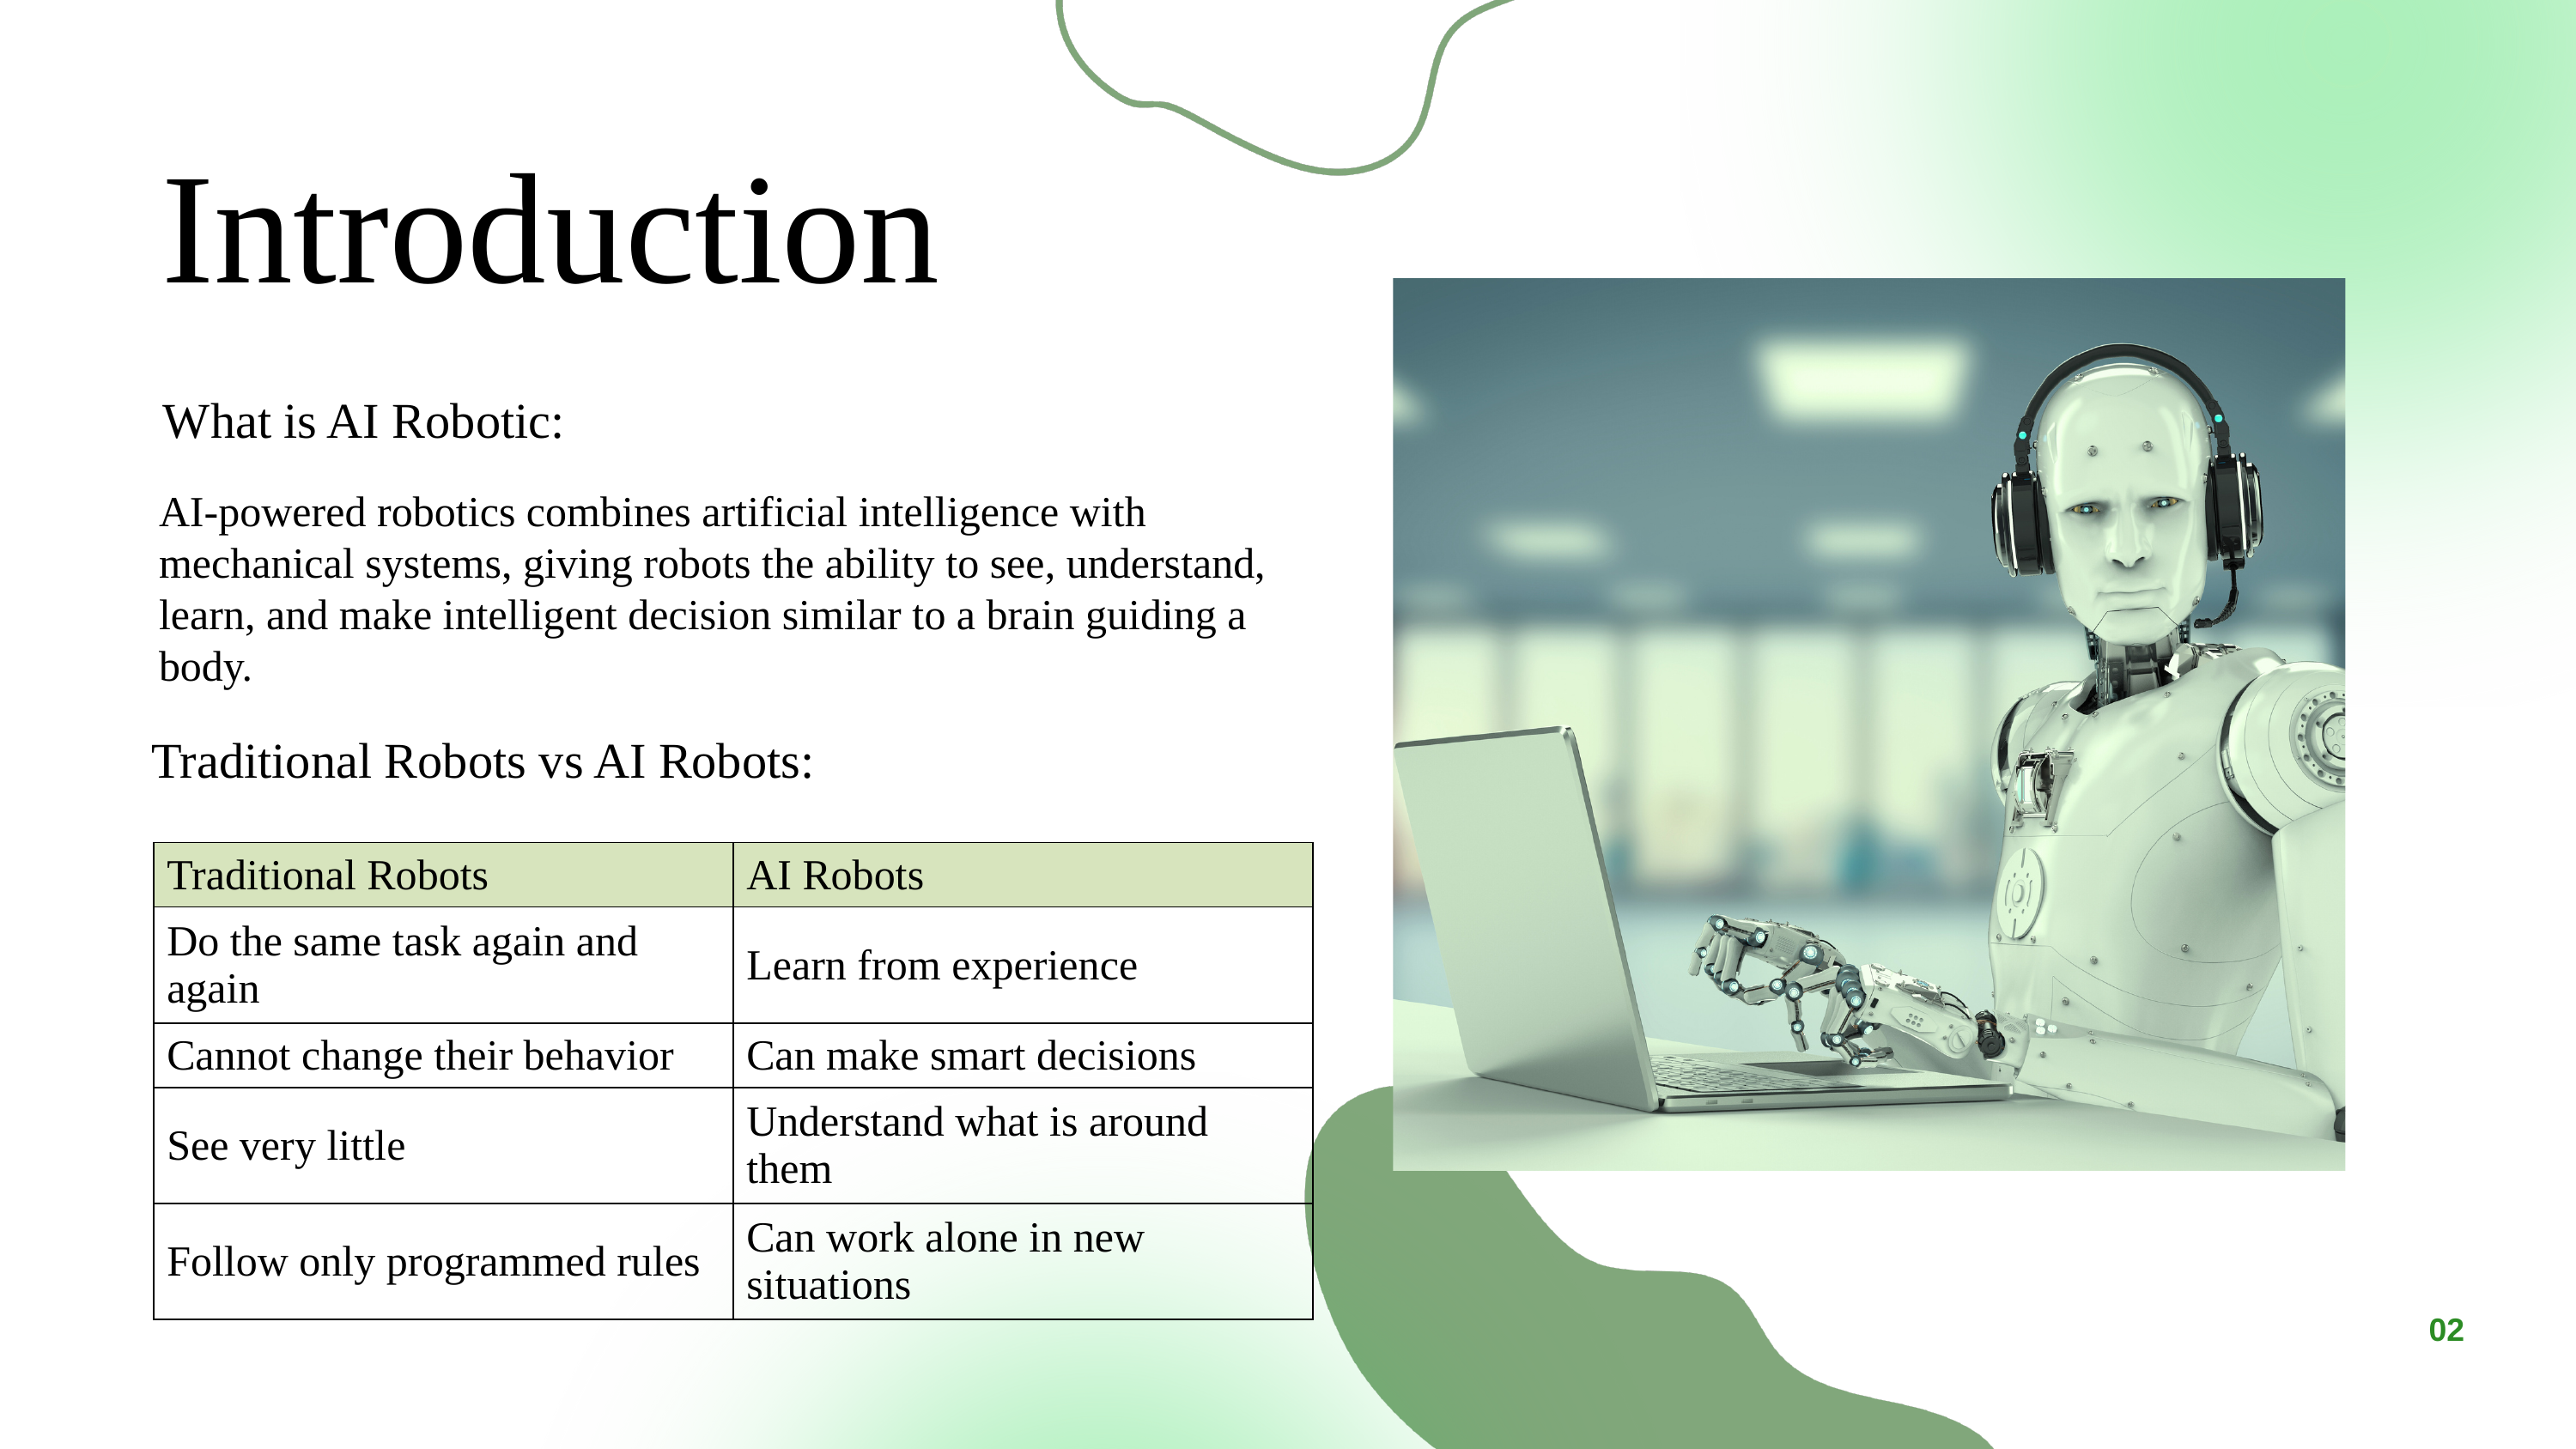

Introduction

What is AI Robotic:
AI-powered robotics combines artificial intelligence with mechanical systems, giving robots the ability to see, understand, learn, and make intelligent decision similar to a brain guiding a body.
Traditional Robots vs AI Robots:
| Traditional Robots | AI Robots |
| --- | --- |
| Do the same task again and again | Learn from experience |
| Cannot change their behavior | Can make smart decisions |
| See very little | Understand what is around them |
| Follow only programmed rules | Can work alone in new situations |
Learn More

02